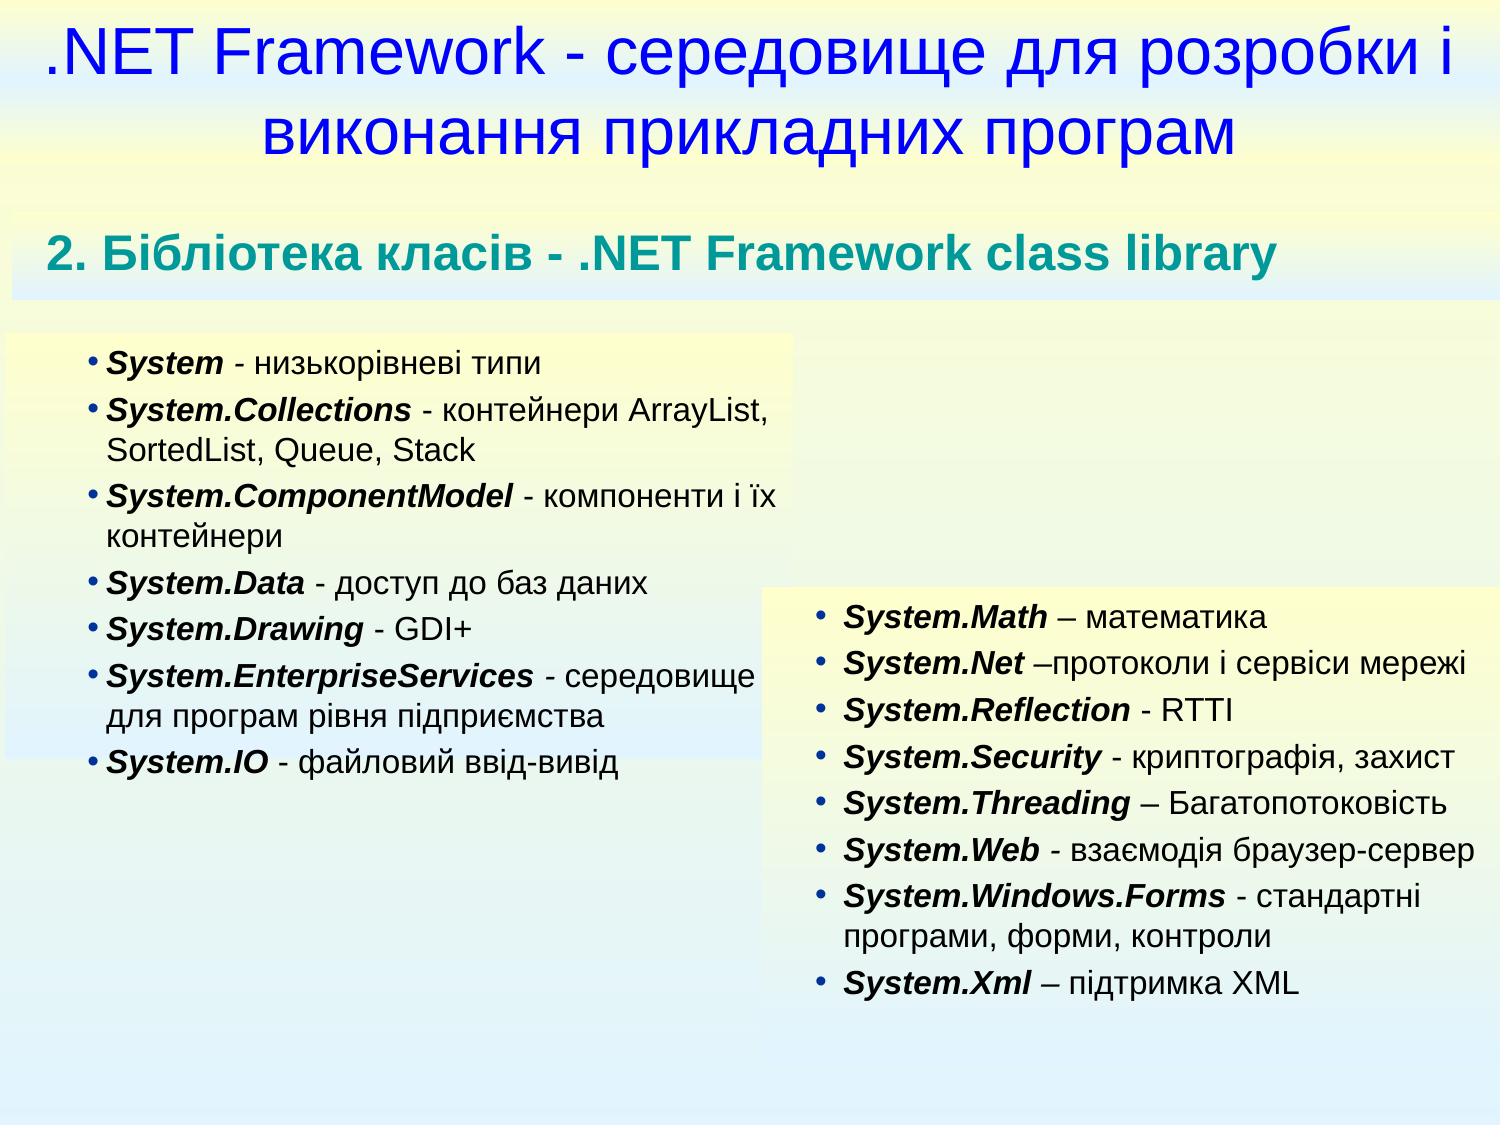

.NET Framework - середовище для розробки і виконання прикладних програм
2. Бібліотека класів - .NET Framework class library

System - низькорівневі типи
System.Collections - контейнери ArrayList, SortedList, Queue, Stack
System.ComponentModel - компоненти і їх контейнери
System.Data - доступ до баз даних
System.Drawing - GDI+
System.EnterpriseServices - середовище для програм рівня підприємства
System.IO - файловий ввід-вивід

System.Math – математика
System.Net –протоколи і сервіси мережі
System.Reflection - RTTI
System.Security - криптографія, захист
System.Threading – Багатопотоковість
System.Web - взаємодія браузер-сервер
System.Windows.Forms - стандартні програми, форми, контроли
System.Xml – підтримка XML